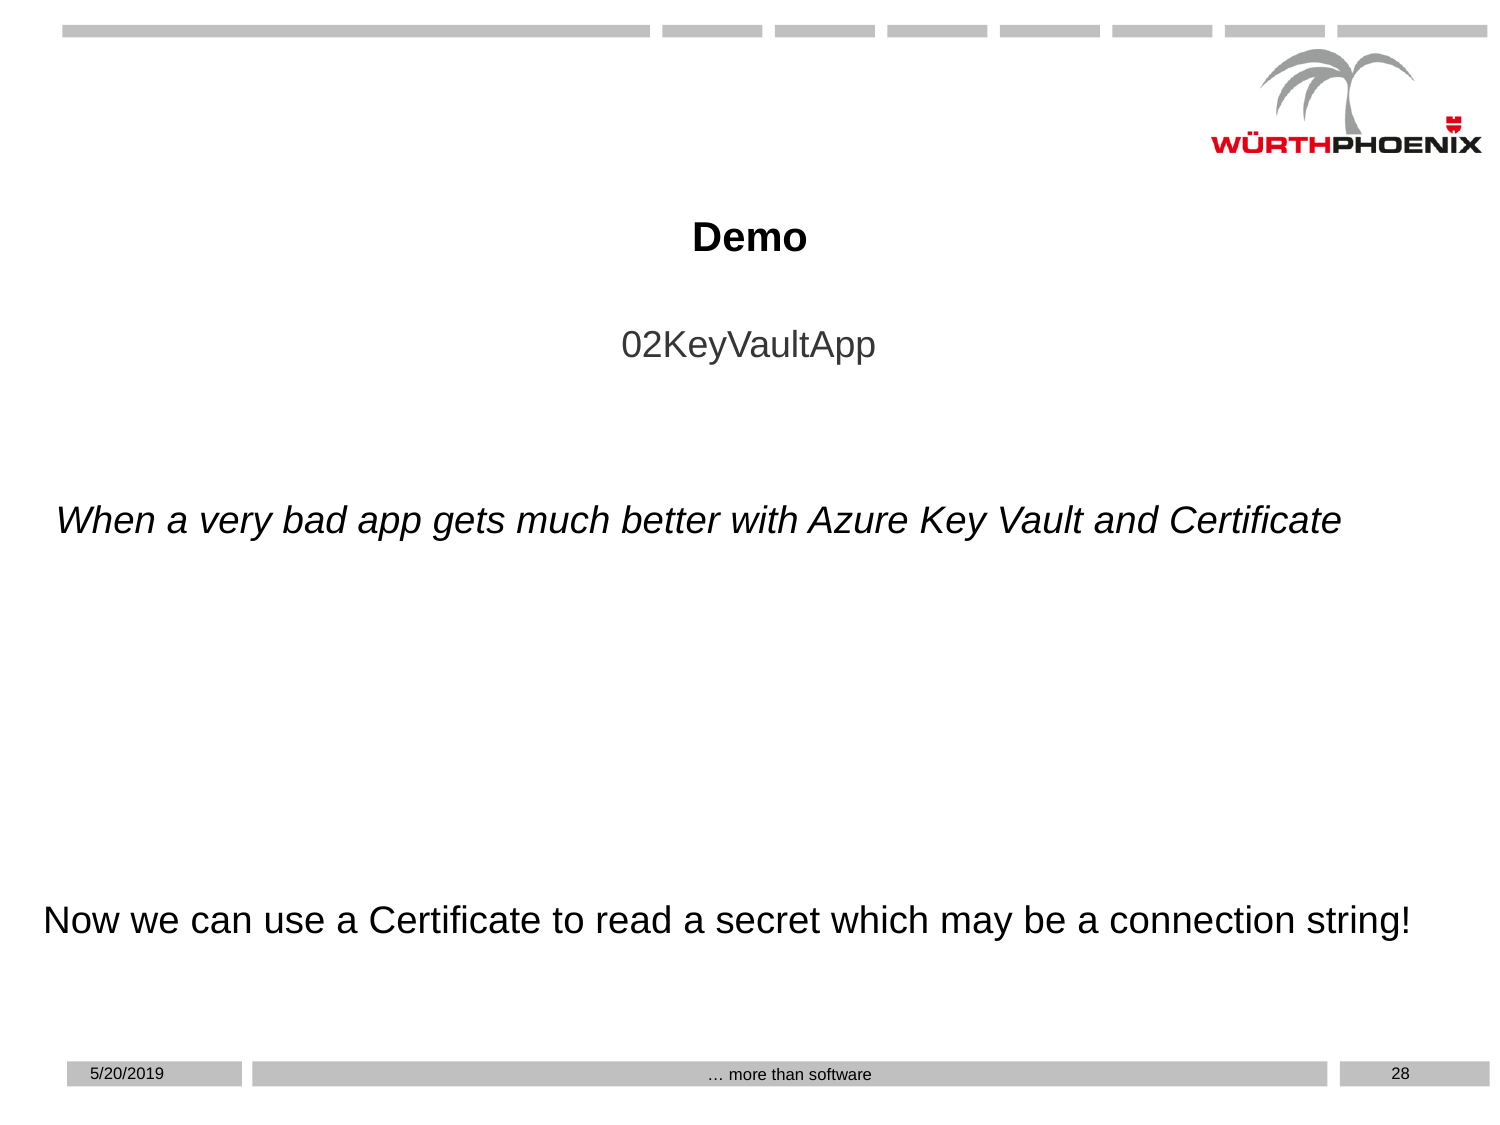

Demo
02KeyVaultApp

When a very bad app gets much better with Azure Key Vault and Certificate

Now we can use a Certificate to read a secret which may be a connection string!

5/20/2019
28